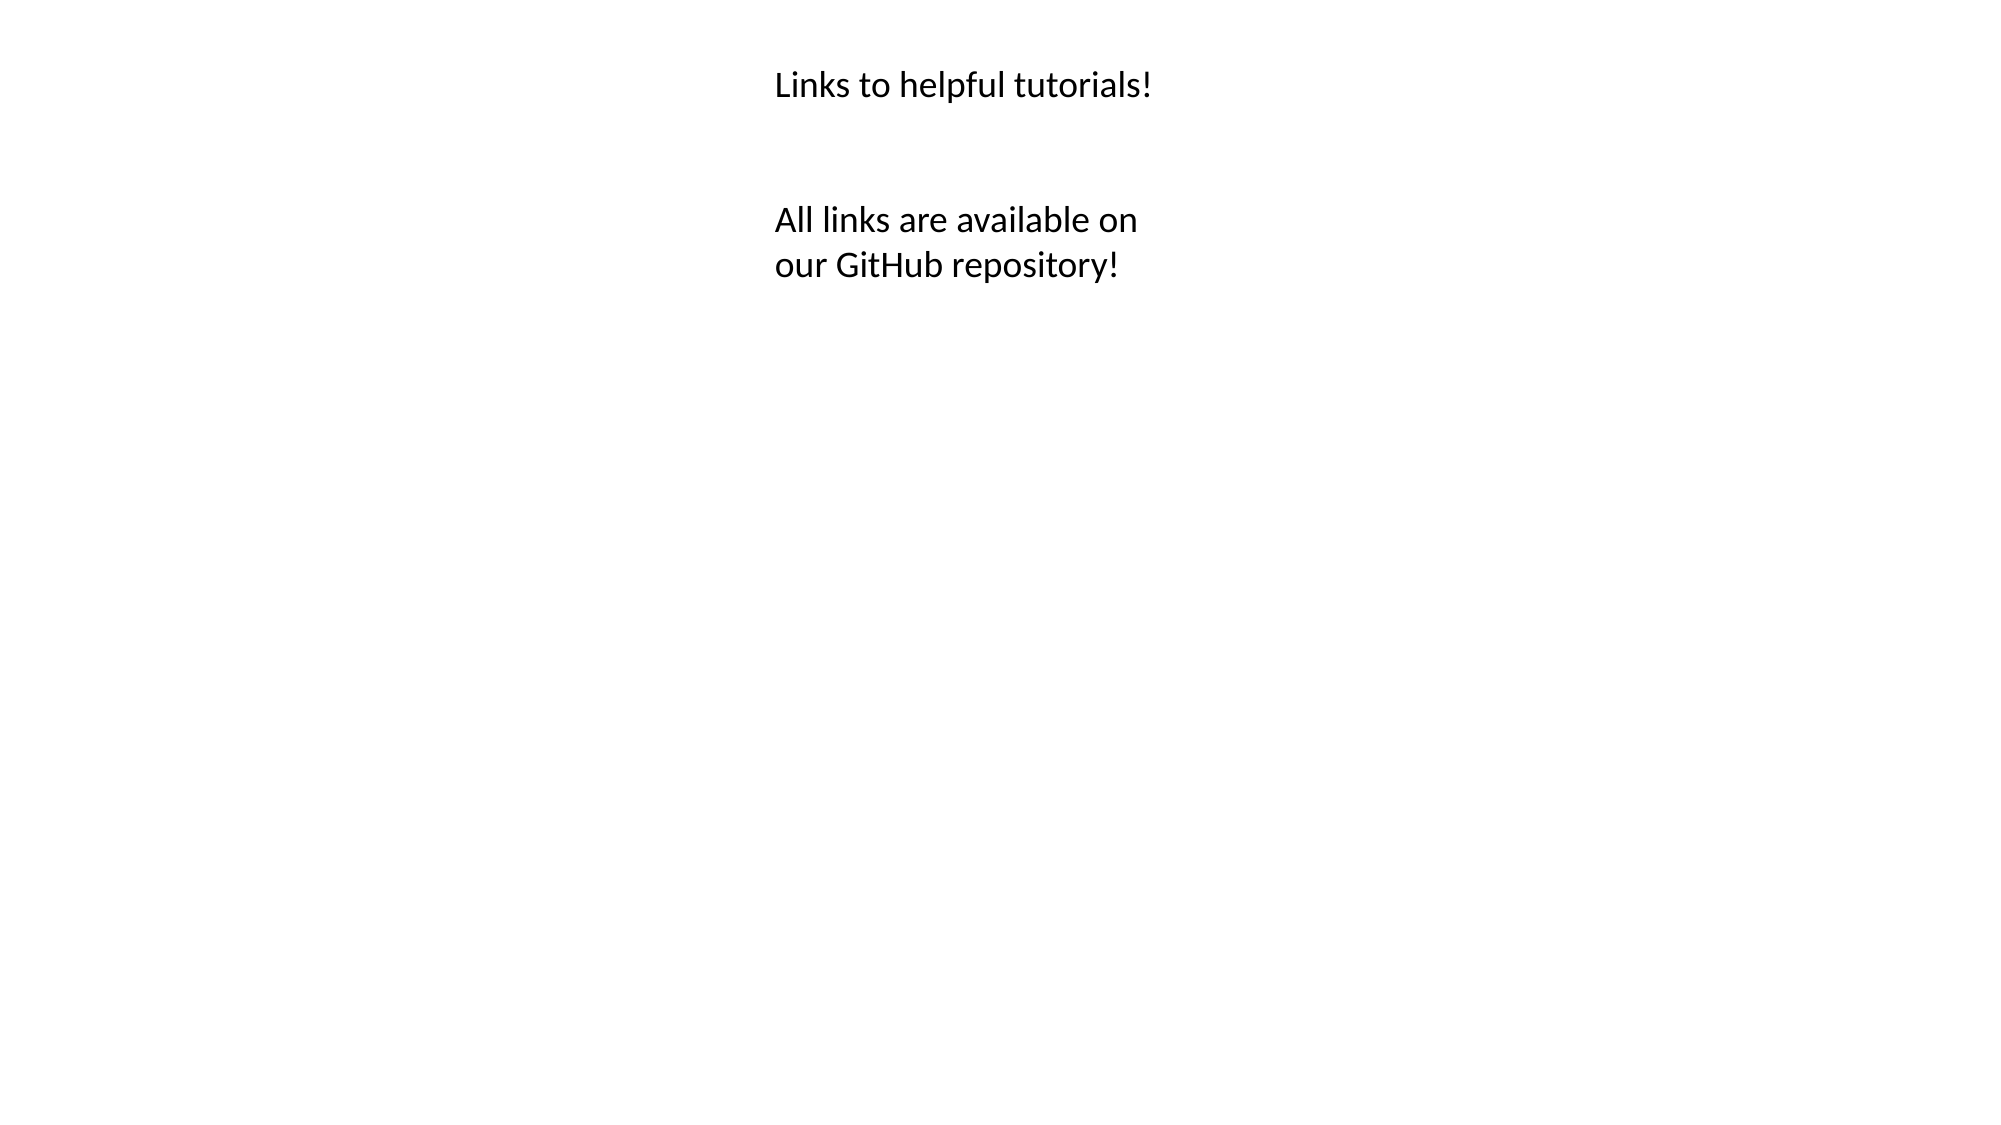

Links to helpful tutorials!

All links are available on our GitHub repository!